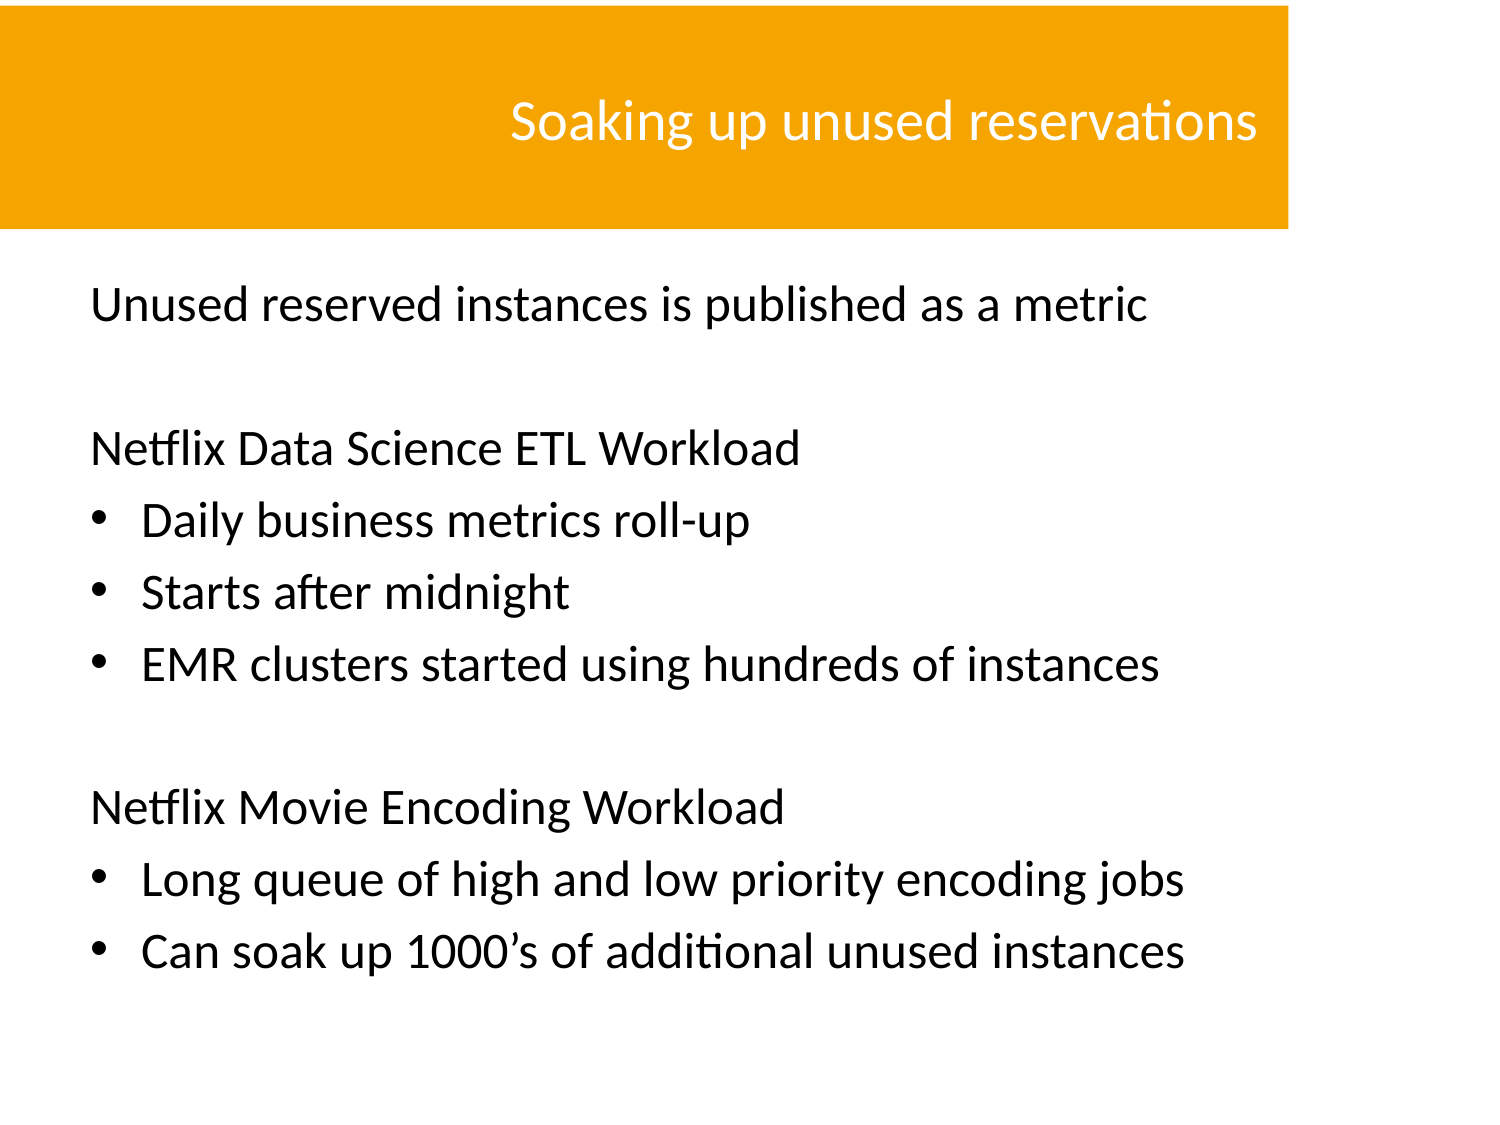

# Soaking up unused reservations
Unused reserved instances is published as a metric

Netflix Data Science ETL Workload
Daily business metrics roll-up
Starts after midnight
EMR clusters started using hundreds of instances

Netflix Movie Encoding Workload
Long queue of high and low priority encoding jobs
Can soak up 1000’s of additional unused instances